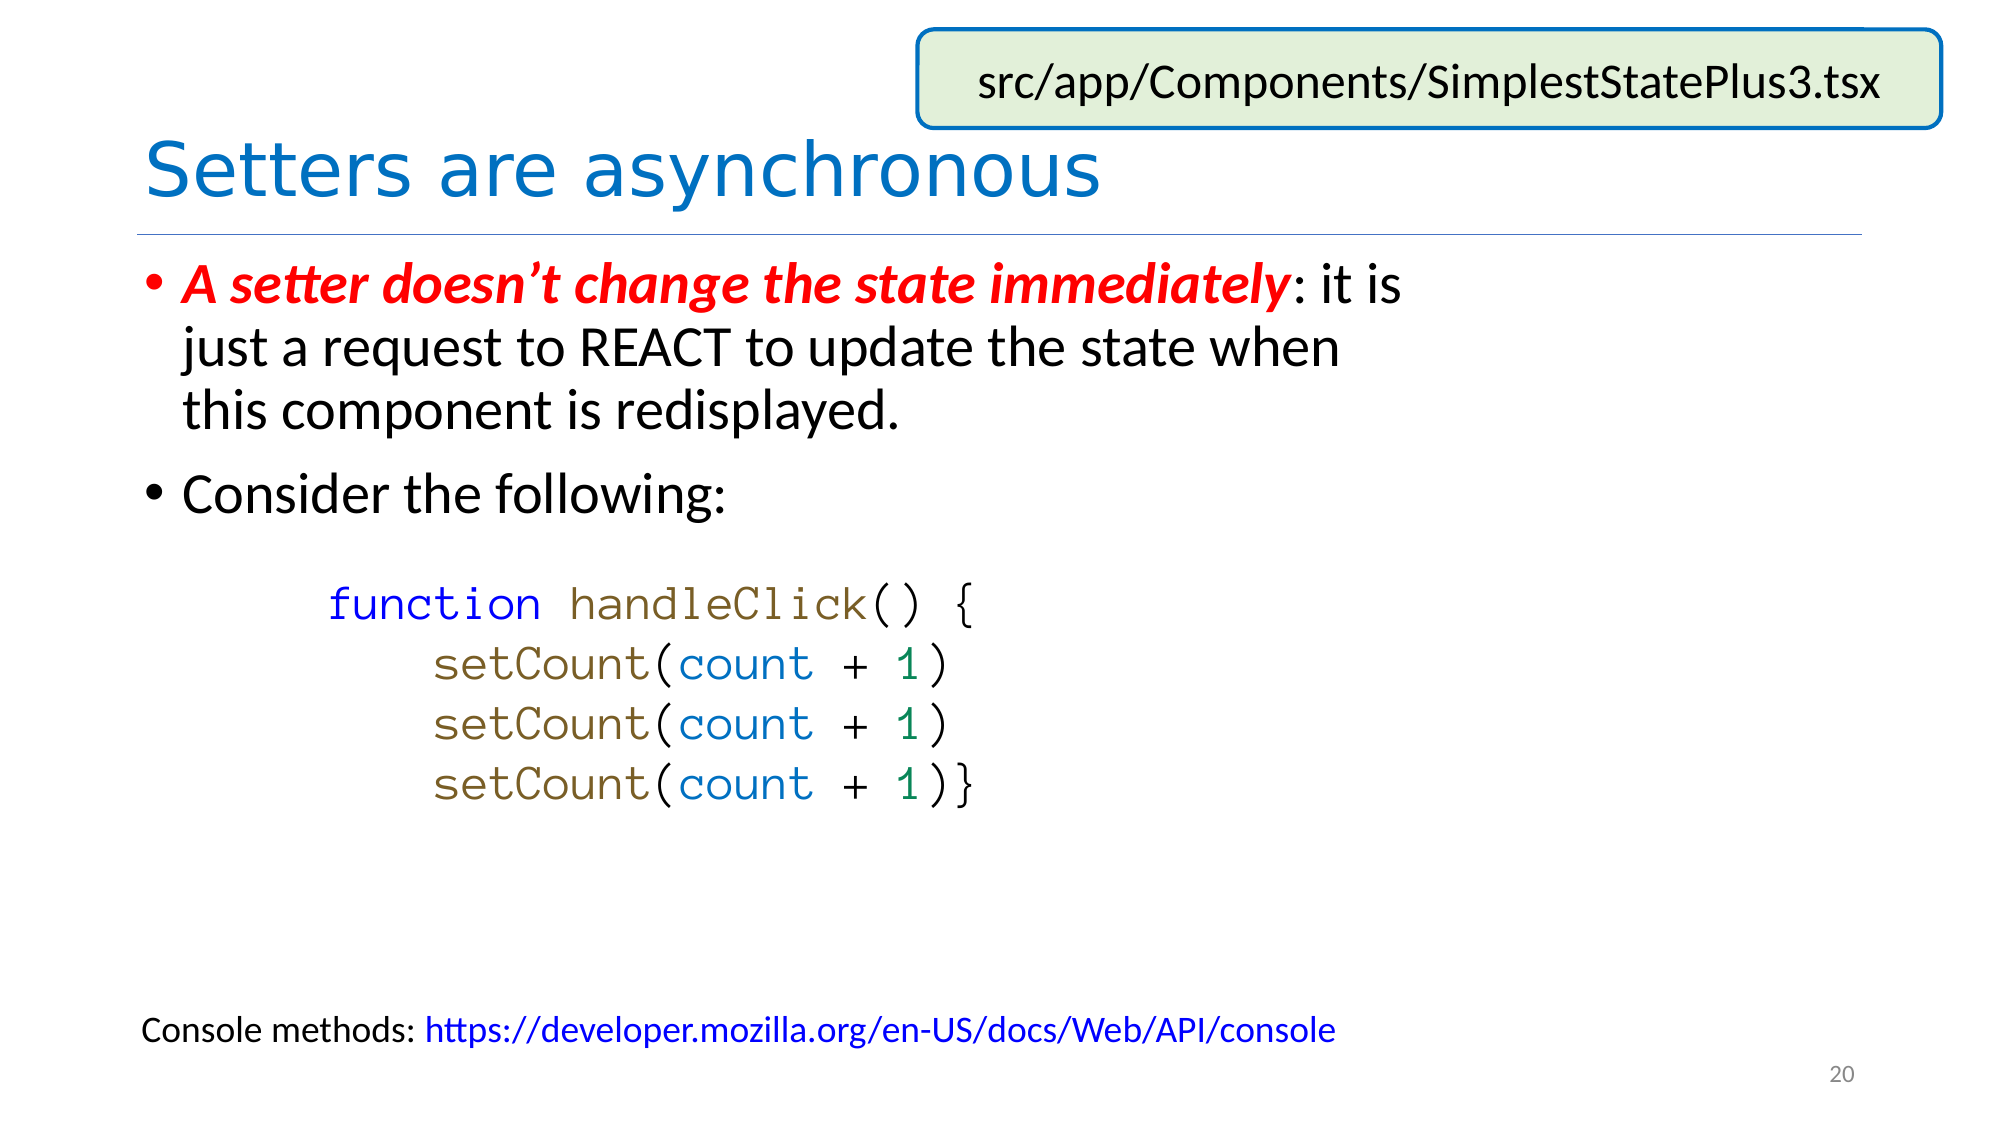

# Setters are asynchronous
src/app/Components/SimplestStatePlus3.tsx
A setter doesn’t change the state immediately: it is just a request to REACT to update the state when this component is redisplayed.
Consider the following:
function handleClick() {
    setCount(count + 1)
    setCount(count + 1)
    setCount(count + 1)}

Console methods: https://developer.mozilla.org/en-US/docs/Web/API/console
20